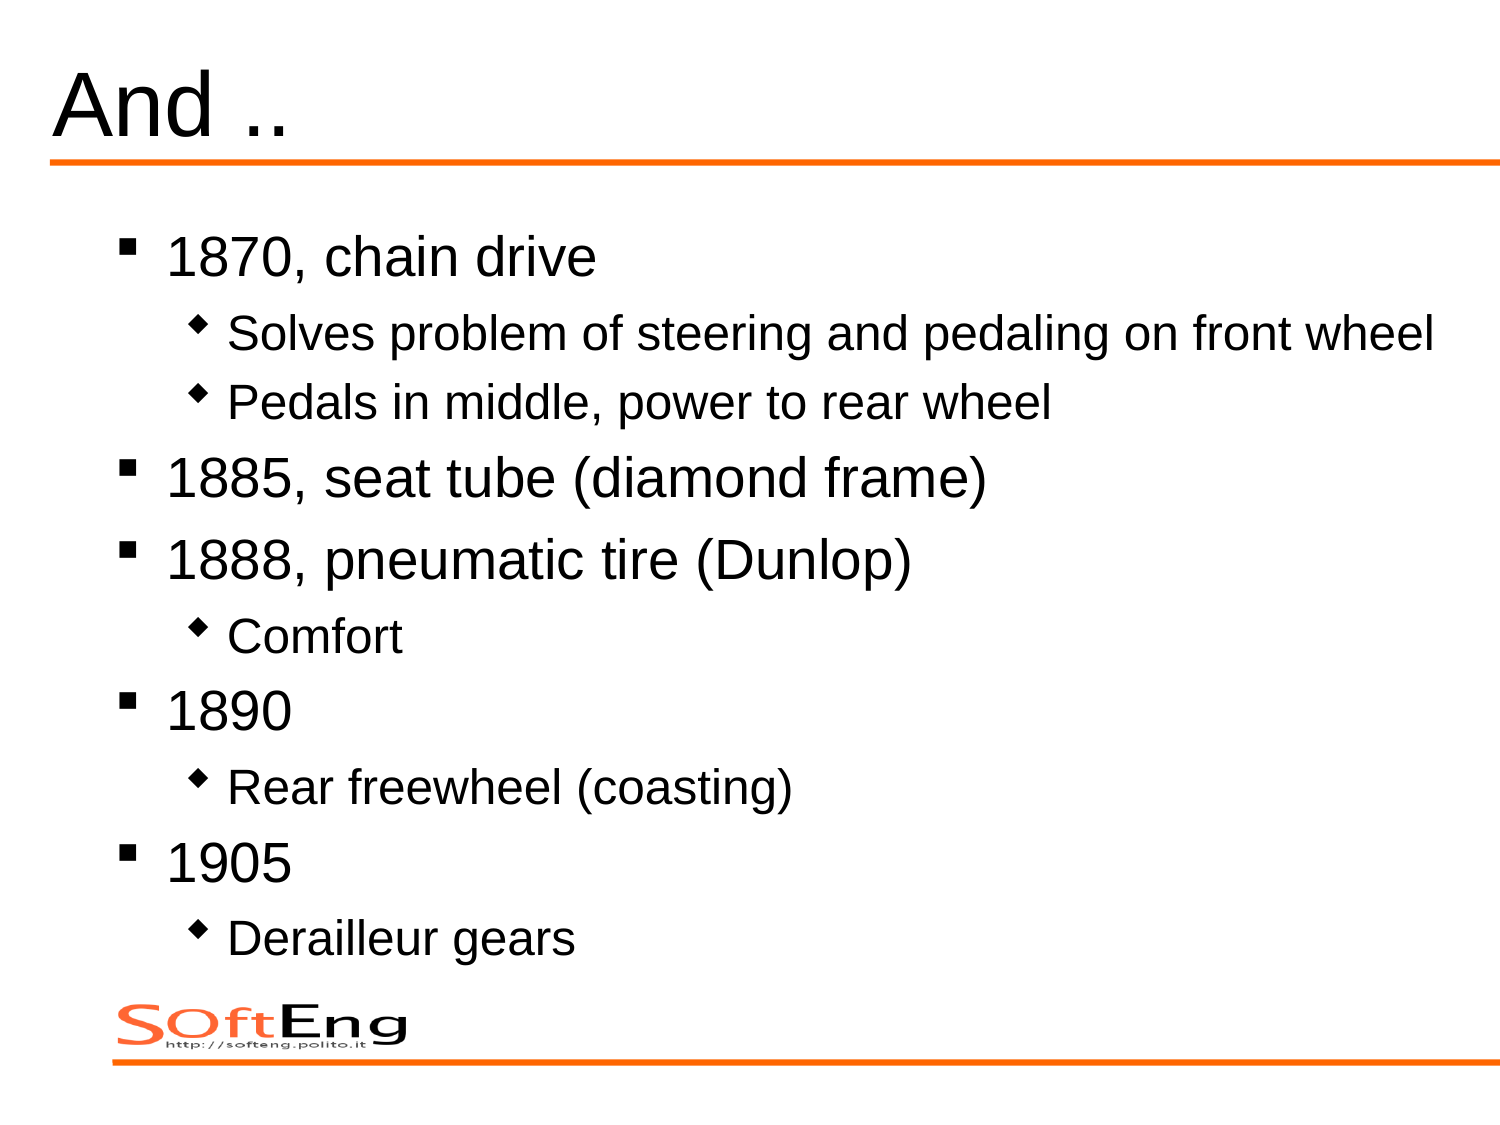

# And ..
1870, chain drive
Solves problem of steering and pedaling on front wheel
Pedals in middle, power to rear wheel
1885, seat tube (diamond frame)
1888, pneumatic tire (Dunlop)
Comfort
1890
Rear freewheel (coasting)
1905
Derailleur gears